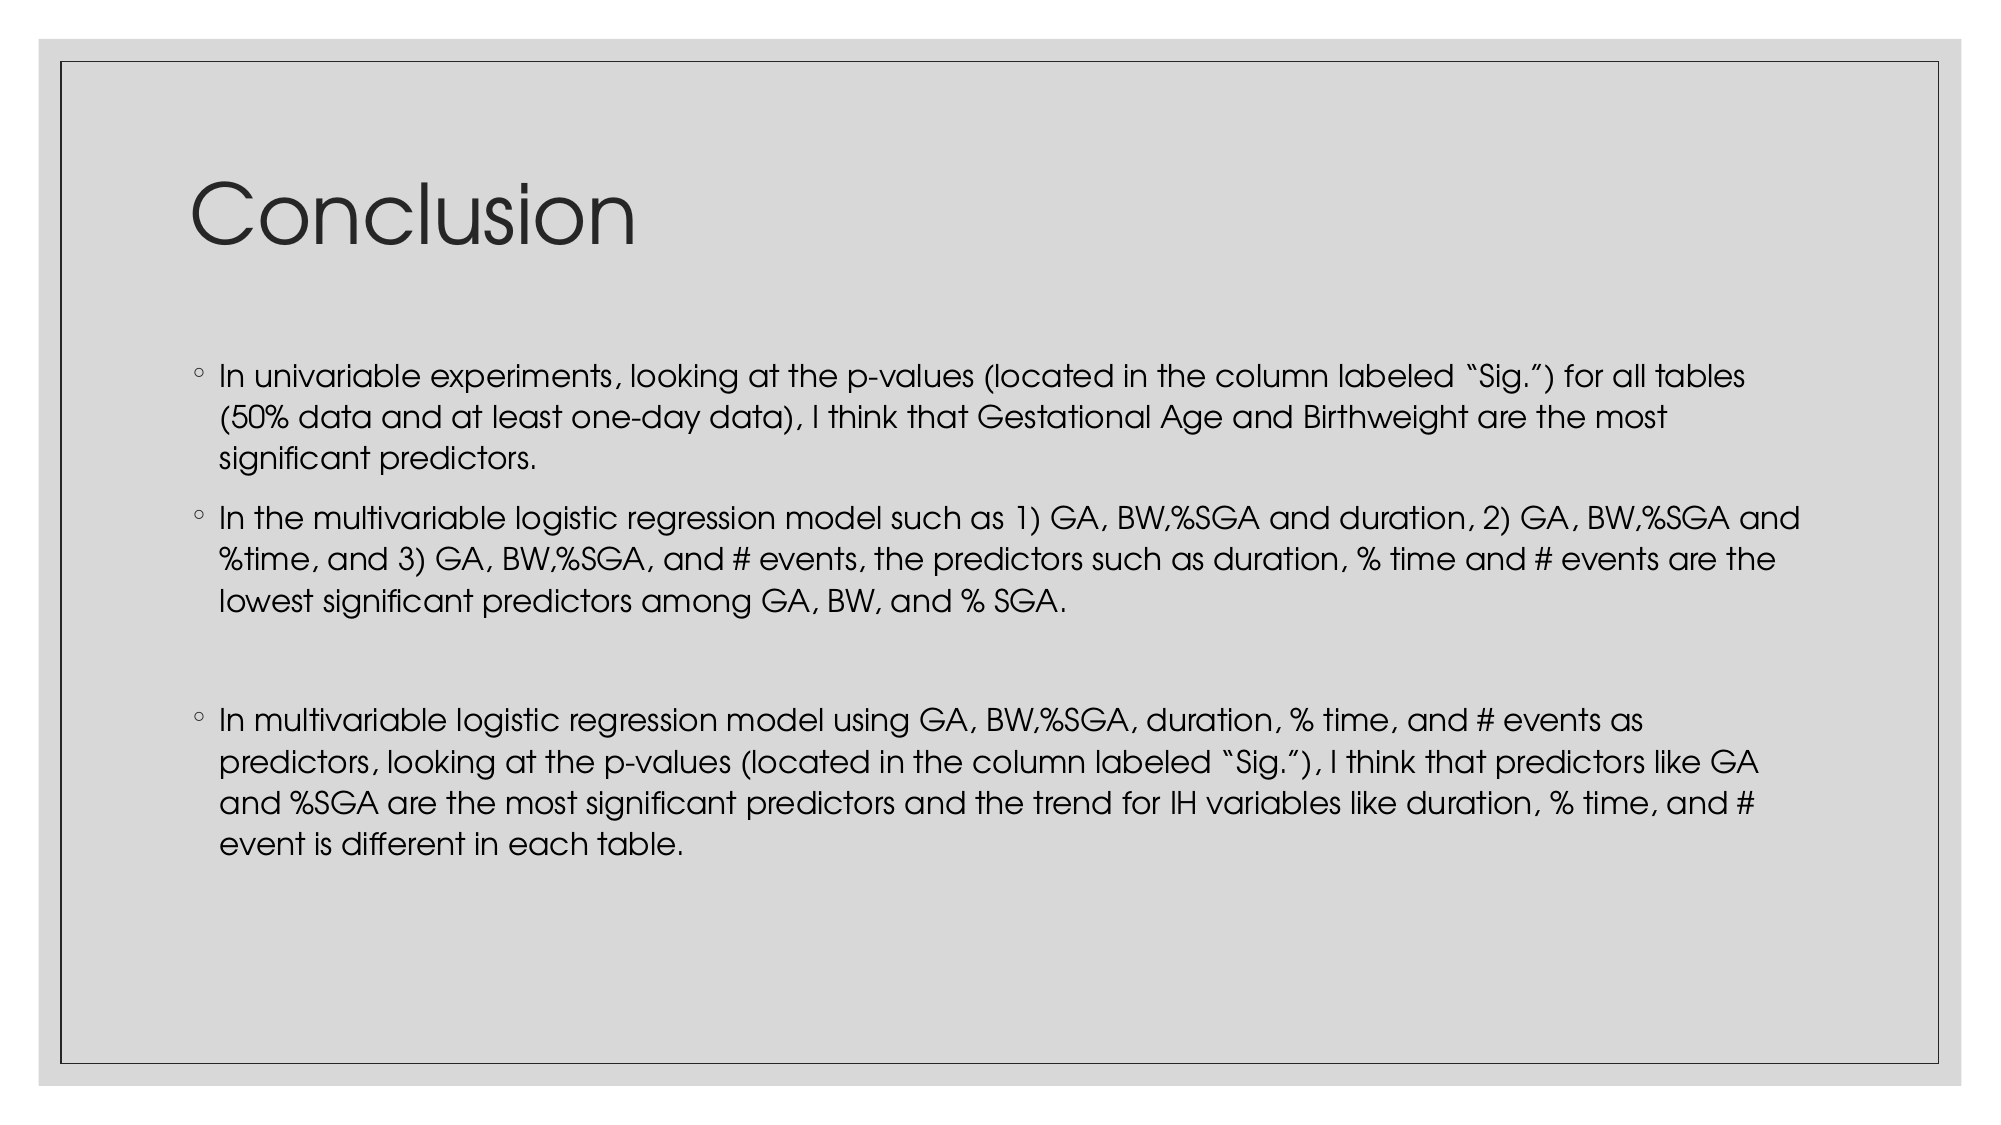

# Conclusion
In univariable experiments, looking at the p-values (located in the column labeled “Sig.”) for all tables (50% data and at least one-day data), I think that Gestational Age and Birthweight are the most significant predictors.
In the multivariable logistic regression model such as 1) GA, BW,%SGA and duration, 2) GA, BW,%SGA and %time, and 3) GA, BW,%SGA, and # events, the predictors such as duration, % time and # events are the lowest significant predictors among GA, BW, and % SGA.

In multivariable logistic regression model using GA, BW,%SGA, duration, % time, and # events as predictors, looking at the p-values (located in the column labeled “Sig.”), I think that predictors like GA and %SGA are the most significant predictors and the trend for IH variables like duration, % time, and # event is different in each table.